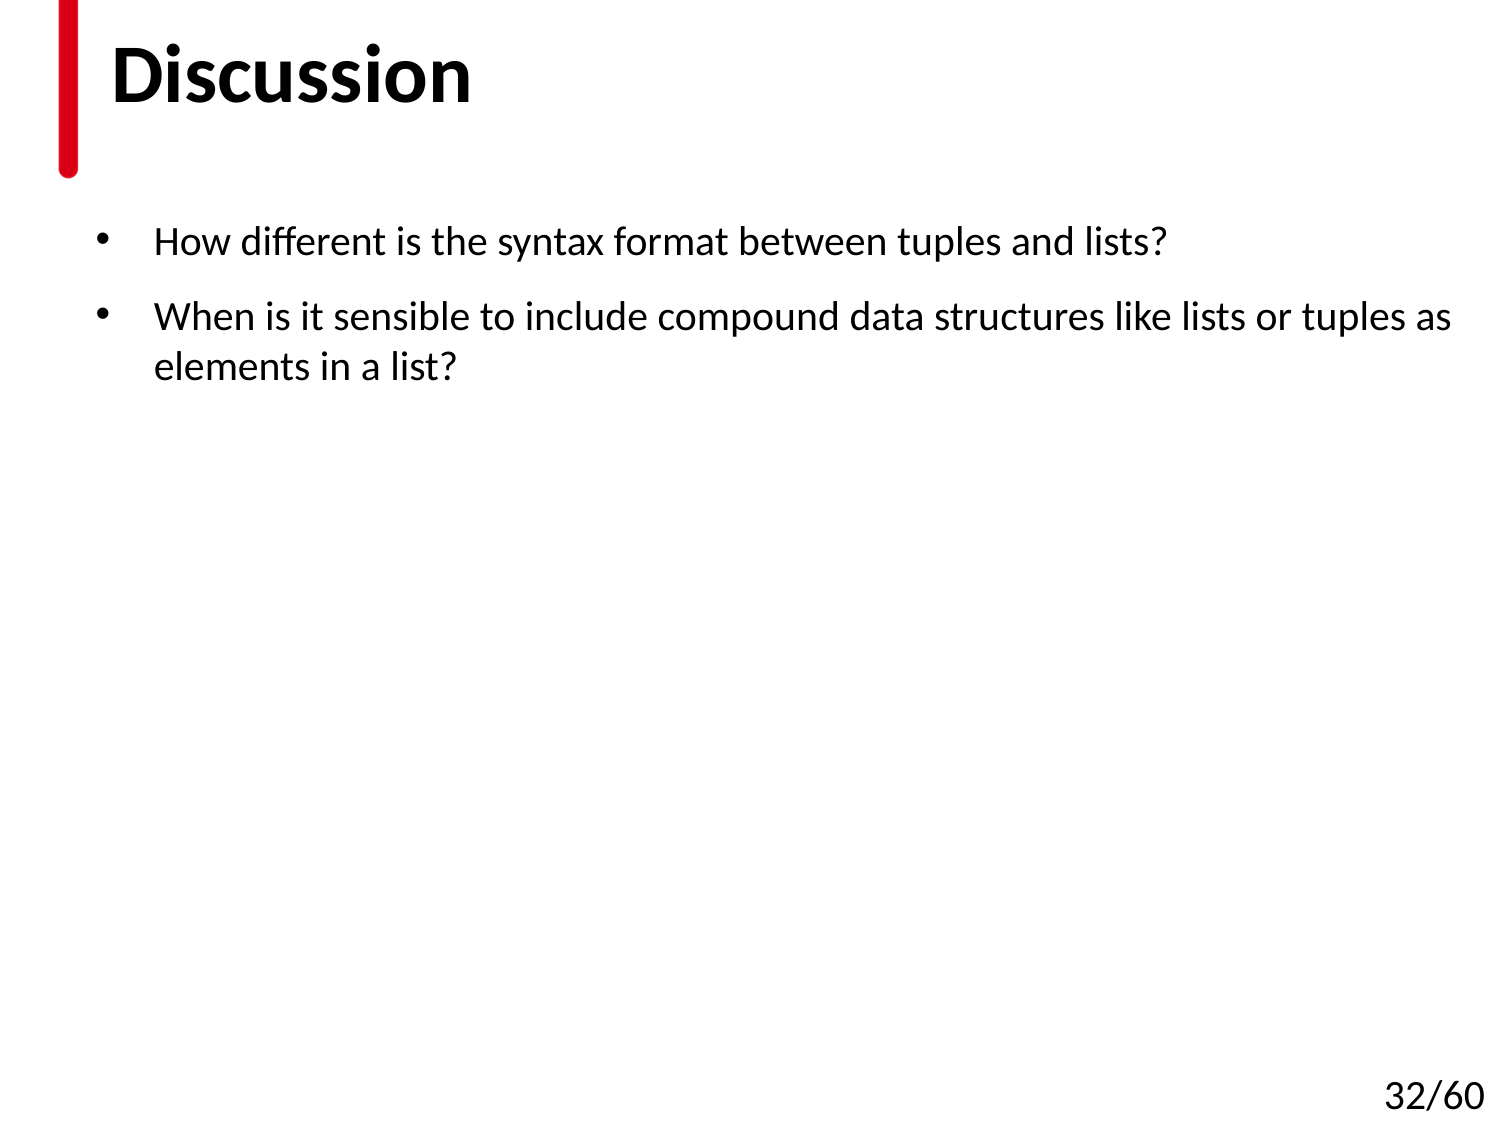

# Discussion
How different is the syntax format between tuples and lists?
When is it sensible to include compound data structures like lists or tuples as elements in a list?